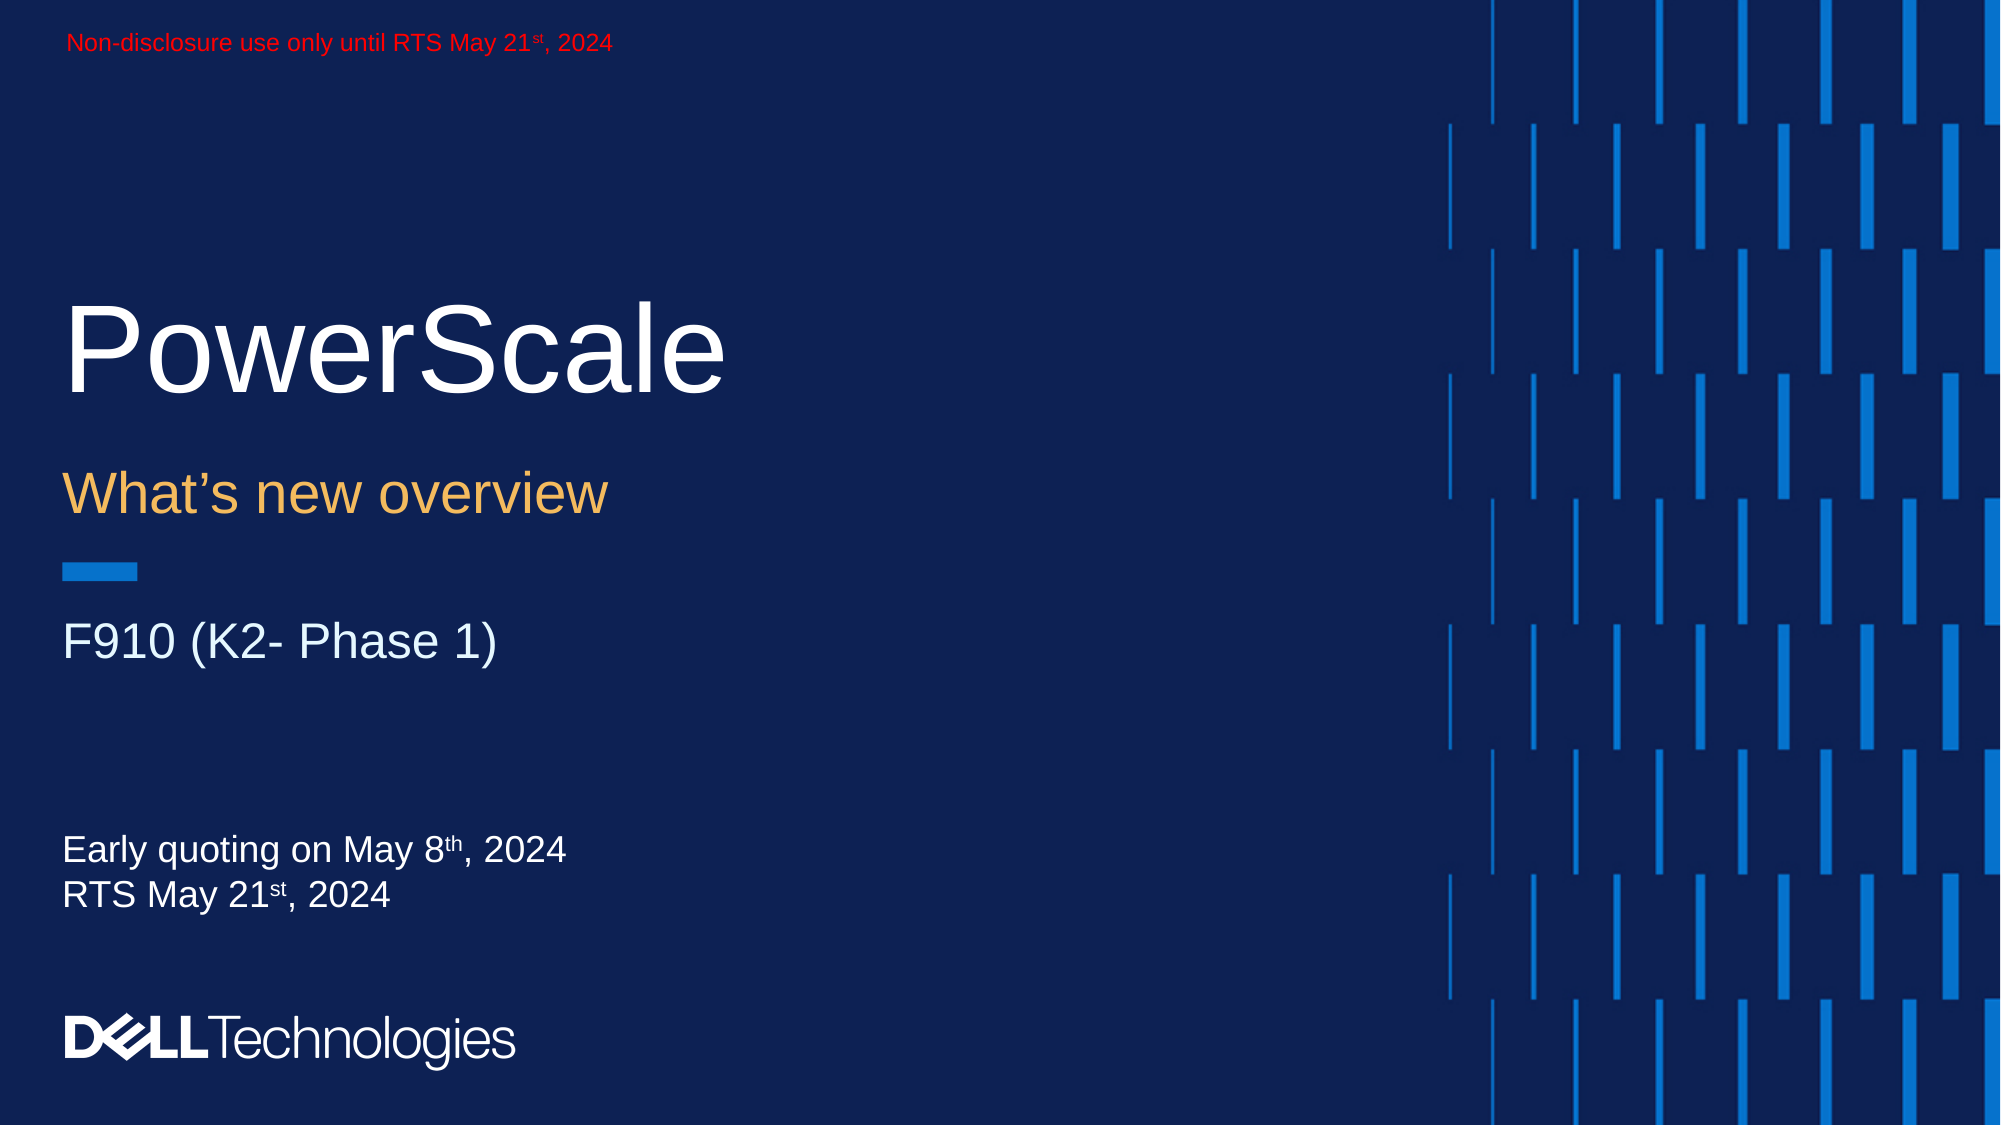

Non-disclosure use only until RTS May 21st, 2024
# PowerScale
What’s new overview
F910 (K2- Phase 1)

Early quoting on May 8th, 2024
RTS May 21st, 2024